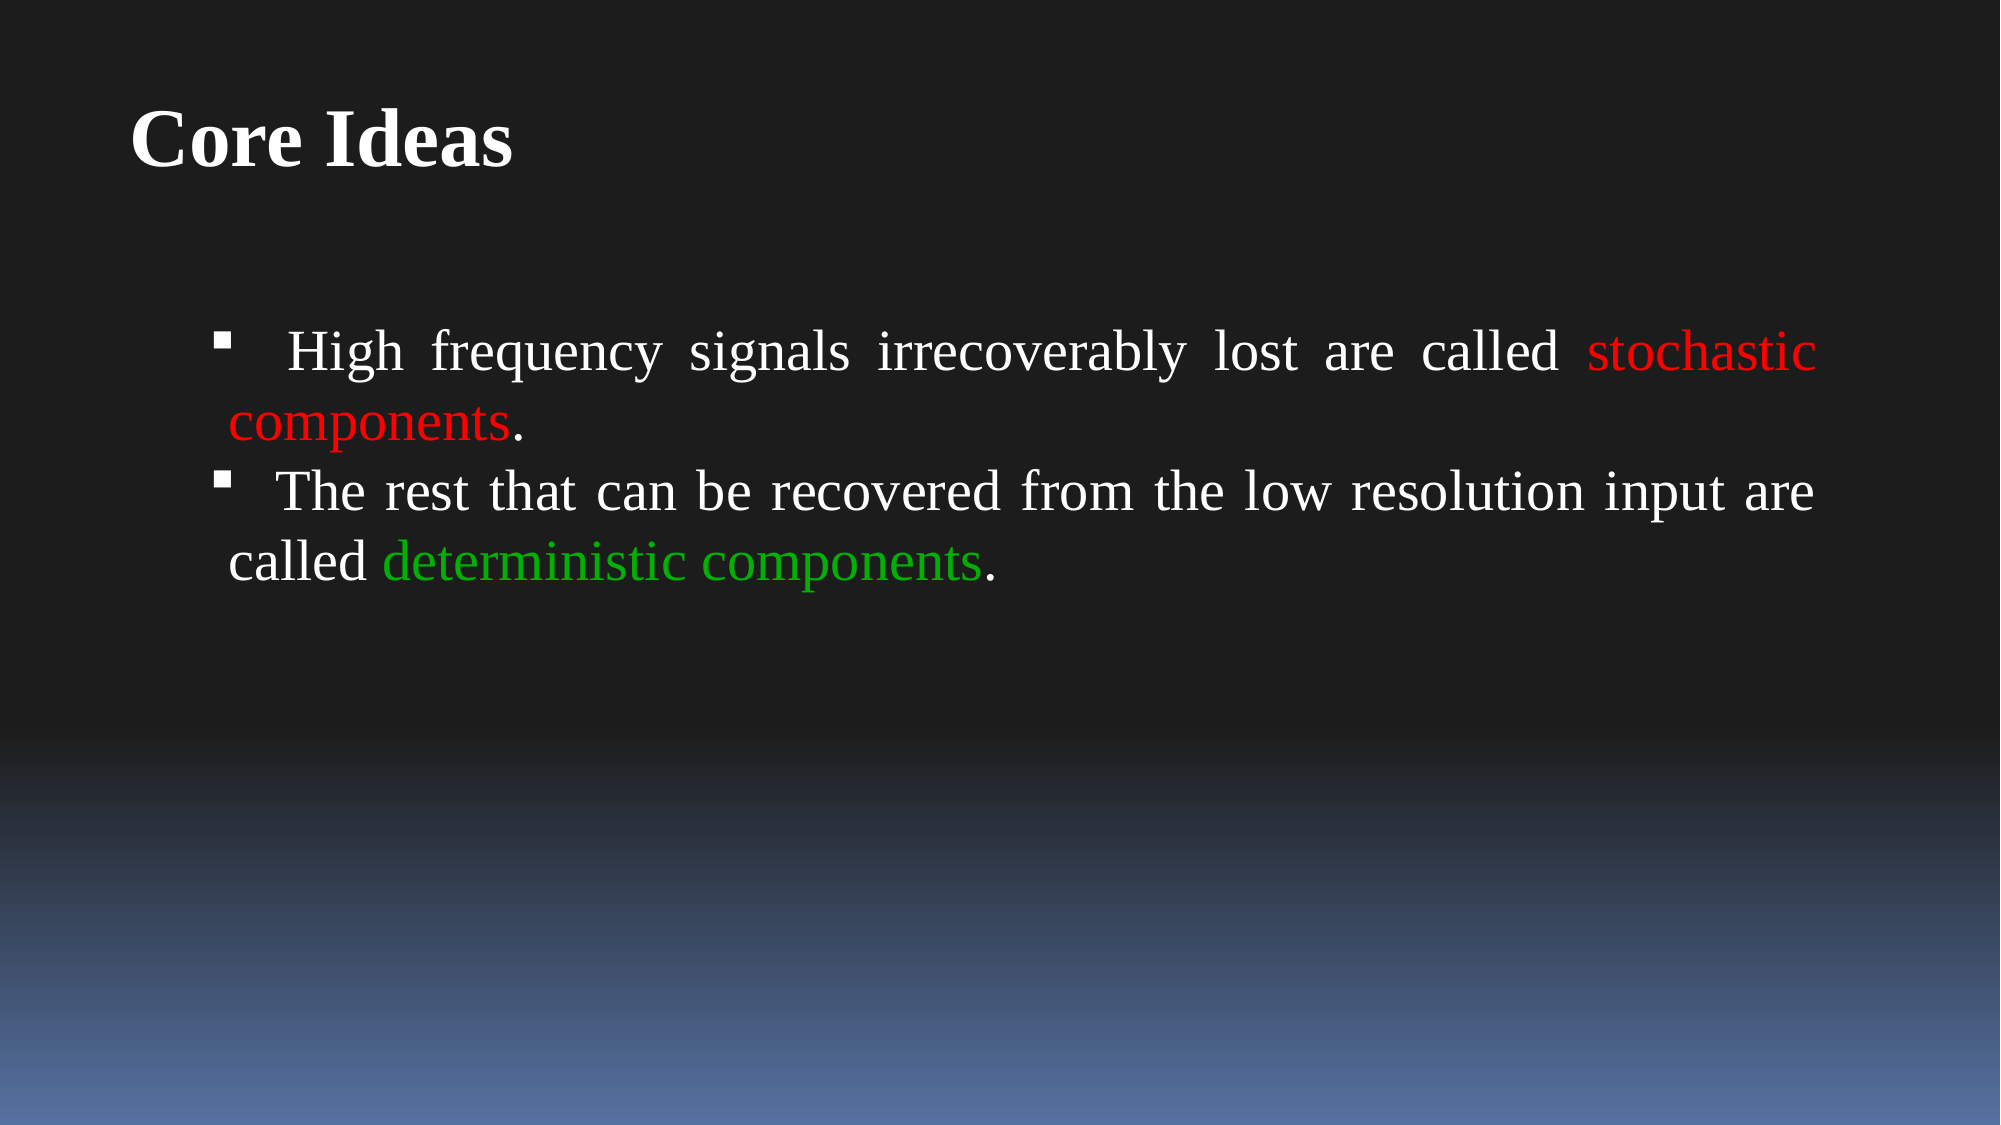

Core Ideas
  High frequency signals irrecoverably lost are called stochastic components.
  The rest that can be recovered from the low resolution input are called deterministic components.